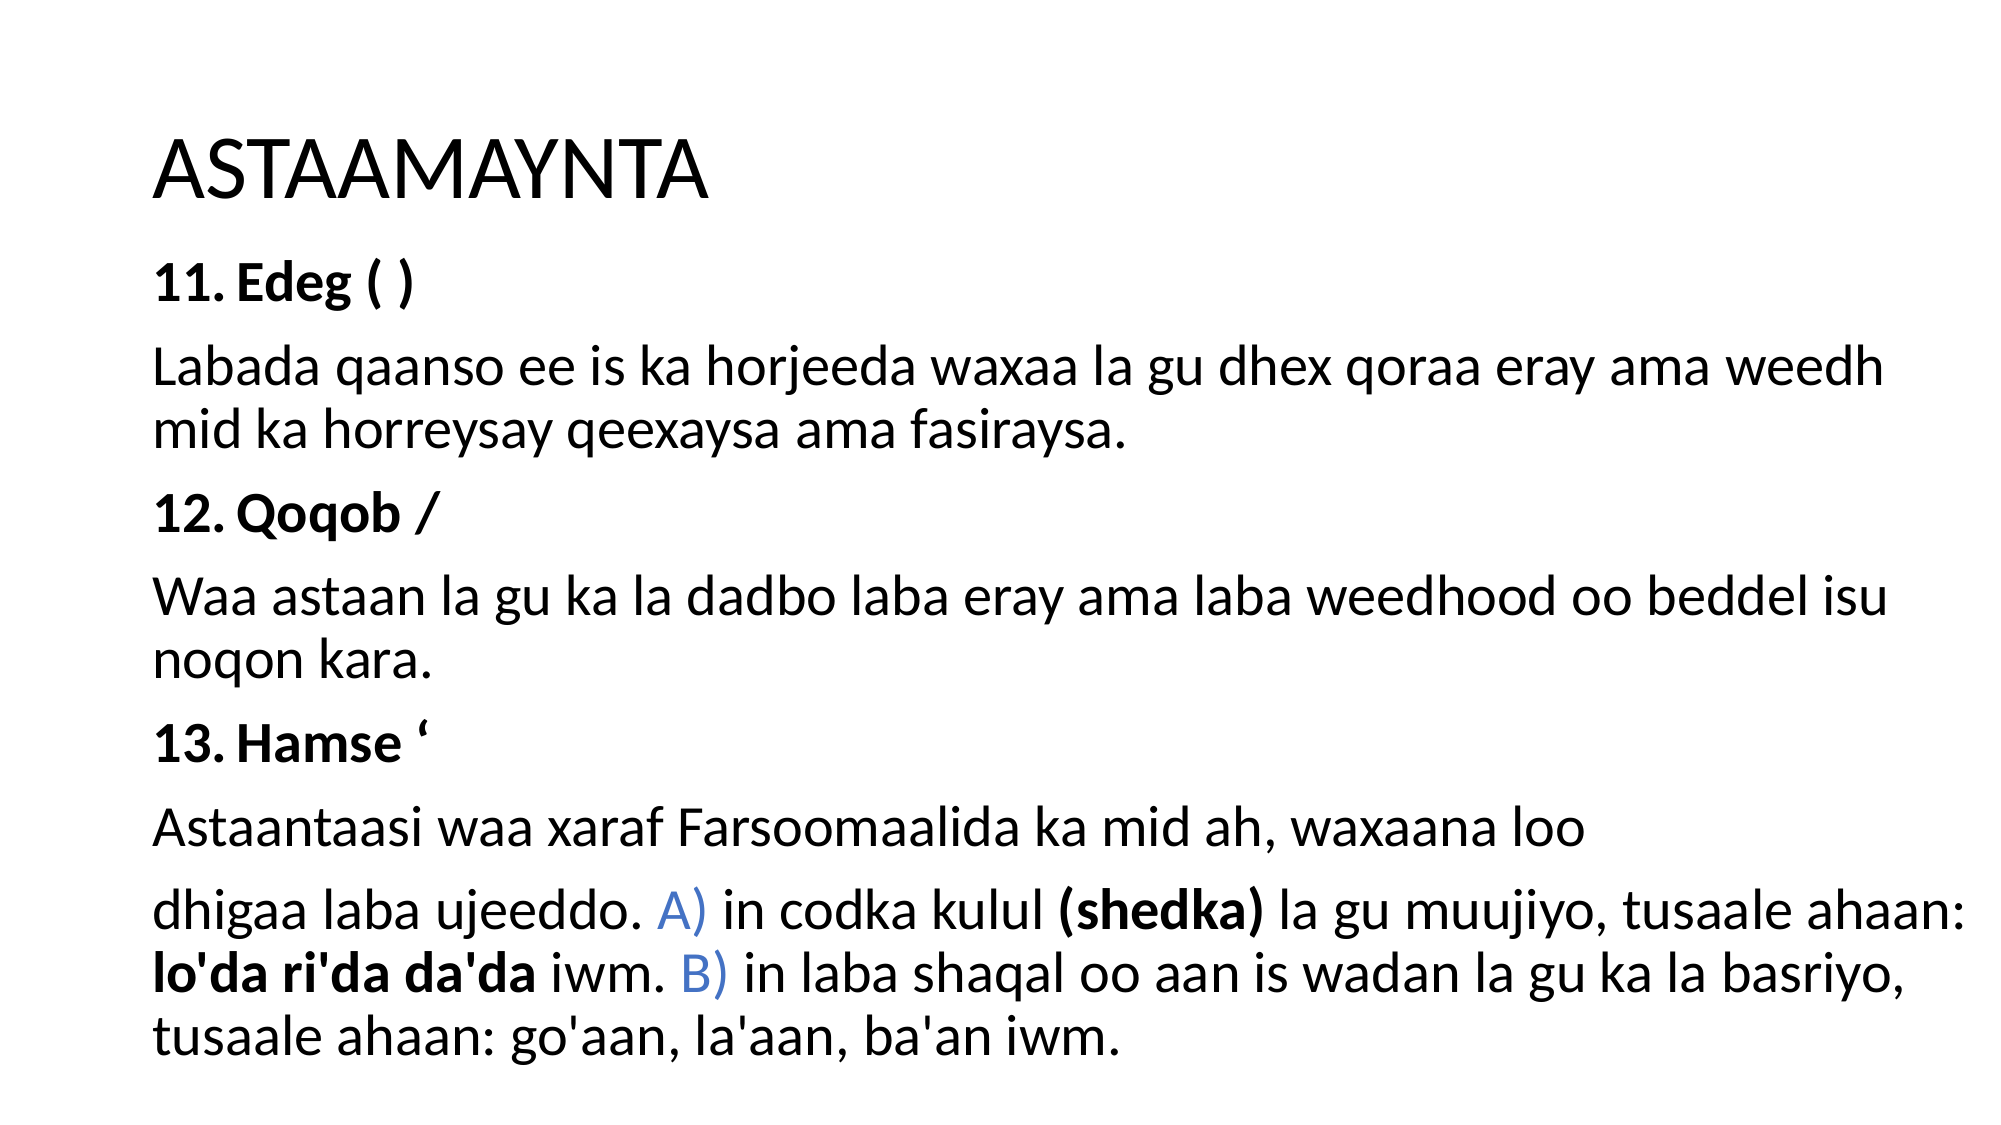

# ASTAAMAYNTA
Edeg ( )
Labada qaanso ee is ka horjeeda waxaa la gu dhex qoraa eray ama weedh mid ka horreysay qeexaysa ama fasiraysa.
Qoqob /
Waa astaan la gu ka la dadbo laba eray ama laba weedhood oo beddel isu noqon kara.
Hamse ‘
Astaantaasi waa xaraf Farsoomaalida ka mid ah, waxaana loo
dhigaa laba ujeeddo. A) in codka kulul (shedka) la gu muujiyo, tusaale ahaan: lo'da ri'da da'da iwm. B) in laba shaqal oo aan is wadan la gu ka la basriyo, tusaale ahaan: go'aan, la'aan, ba'an iwm.